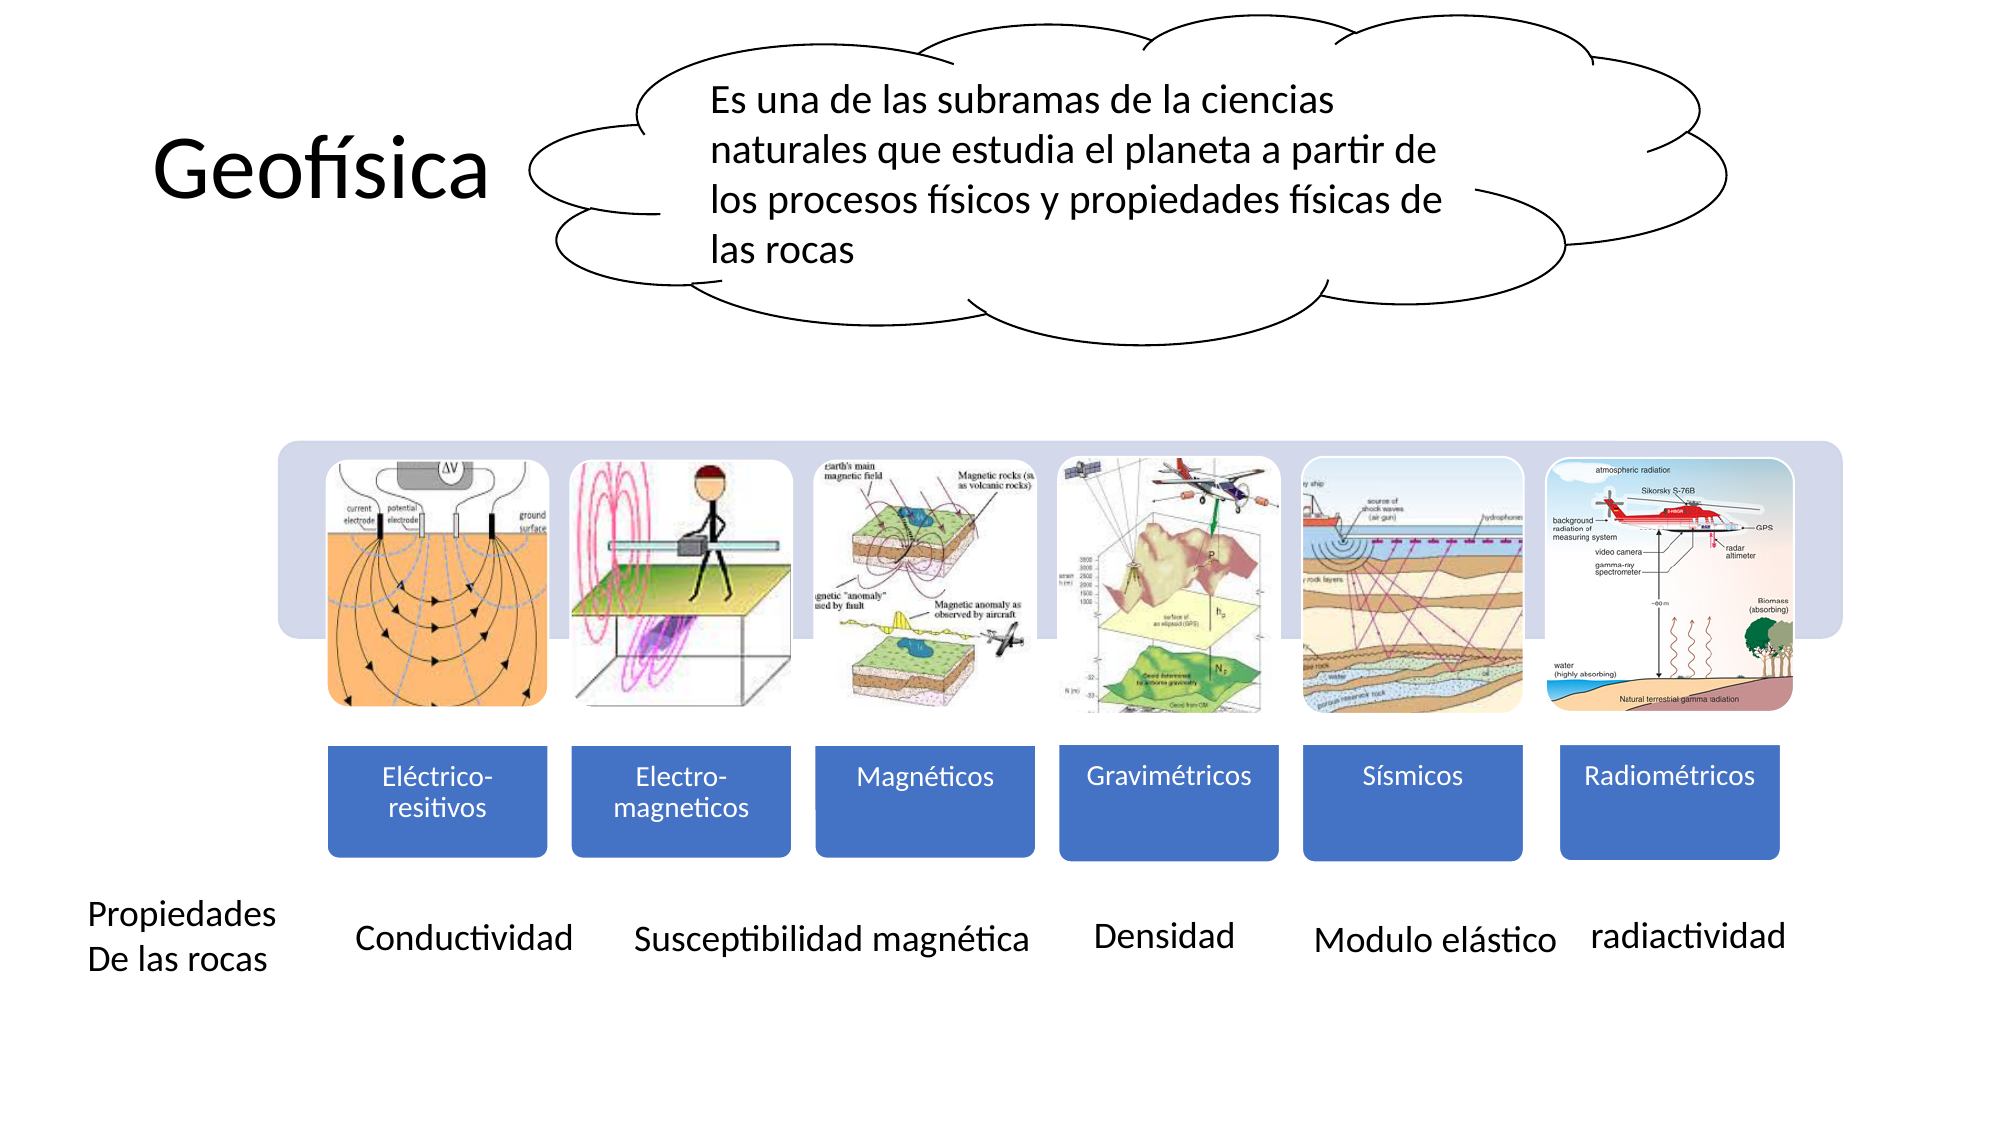

Es una de las subramas de la ciencias naturales que estudia el planeta a partir de los procesos físicos y propiedades físicas de las rocas
# Geofísica
Eléctrico- resitivos
Electro-magneticos
Magnéticos
Gravimétricos
Sísmicos
Radiométricos
Propiedades
De las rocas
Densidad
radiactividad
Conductividad
Susceptibilidad magnética
Modulo elástico